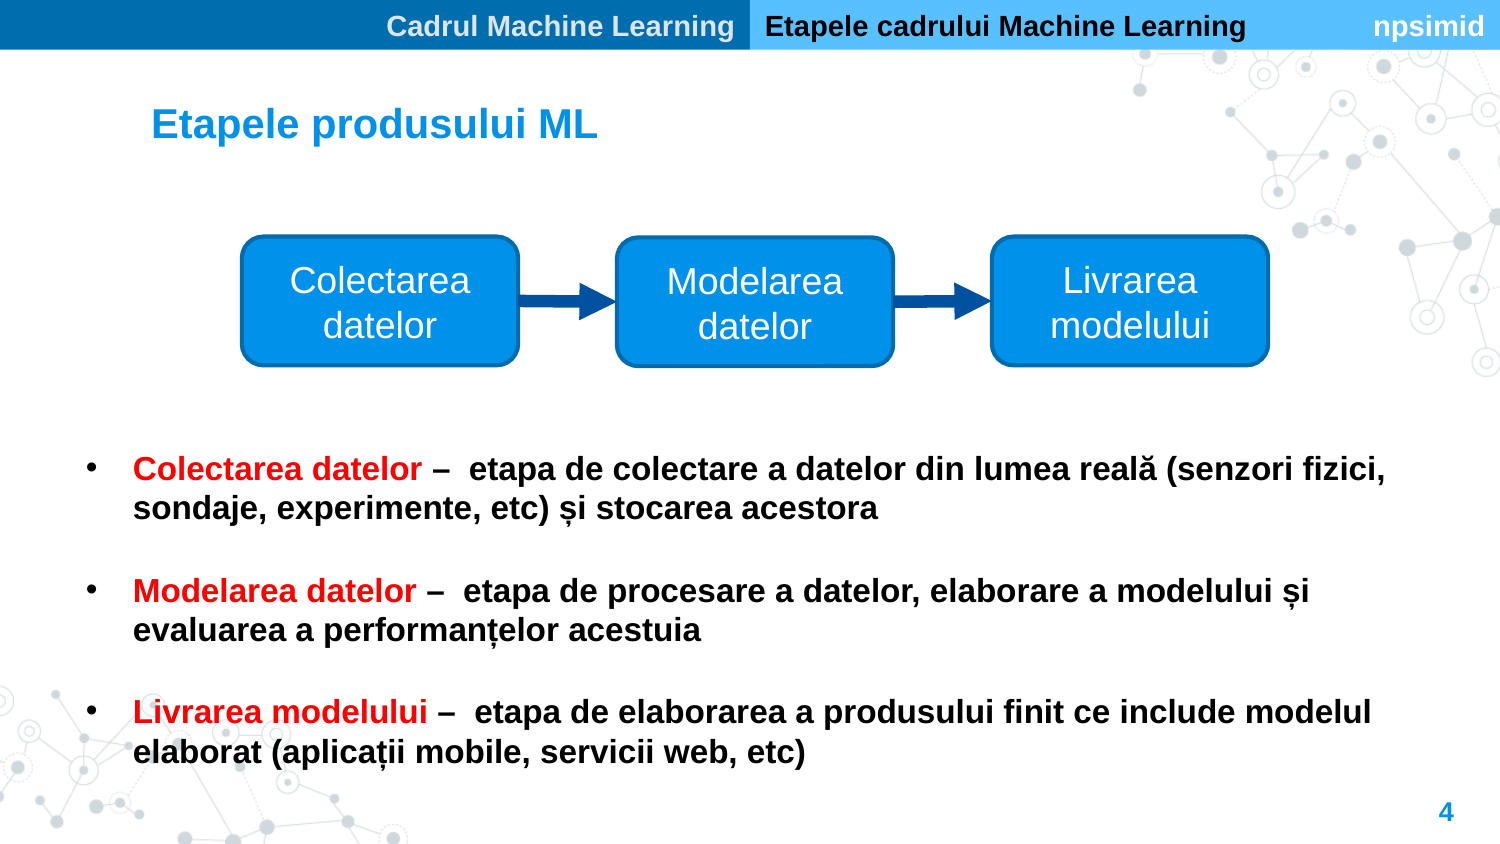

Cadrul Machine Learning
Etapele cadrului Machine Learning
npsimid
Etapele produsului ML
Colectarea datelor
Livrarea modelului
Modelarea datelor
Colectarea datelor –  etapa de colectare a datelor din lumea reală (senzori fizici, sondaje, experimente, etc) și stocarea acestora
Modelarea datelor –  etapa de procesare a datelor, elaborare a modelului și evaluarea a performanțelor acestuia
Livrarea modelului –  etapa de elaborarea a produsului finit ce include modelul  elaborat (aplicații mobile, servicii web, etc)
4